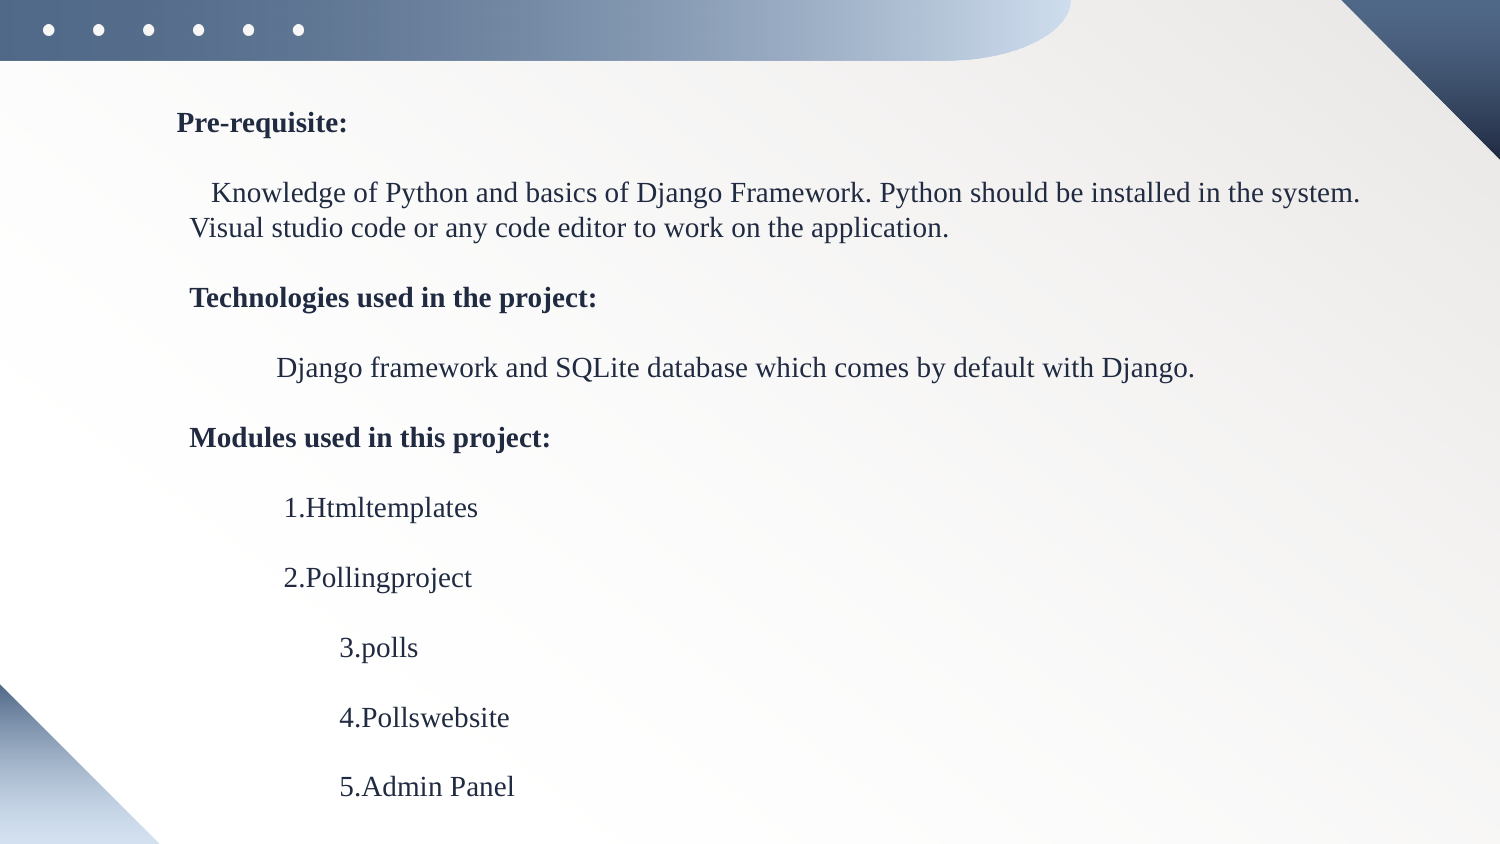

# Pre-requisite:  Knowledge of Python and basics of Django Framework. Python should be installed in the system. Visual studio code or any code editor to work on the application.  Technologies used in the project:  Django framework and SQLite database which comes by default with Django. Modules used in this project: 1.Htmltemplates 2.Pollingproject 3.polls 4.Pollswebsite 5.Admin Panel    Implementation of the Project Creating Project Step-1: Create an empty folder pollster_project in your directory. Step-2: Now switch to your folder and create a virtual environment in this folder using the following command.  pip install pipenv pipenv shell Step-3: A Pipfile will be created in your folder from the above step. Now install Django in your folder using the following command.  pipenv install django Step-4: Now we need to establish the Django project. Run the following command in your folder and initiate a Django project.  django-admin startproject pollster A New Folder with name pollster will be created. Switch to the pollster folder using the following command.  cd pollster The folder structure will look something like this.  Here you can start the server using the following command and check if the application running or not using your http://127.0.0.1:8000/ in your browser.  python manage.py runserver Step-5: Create an app ‘polls‘ using the following command   python manage.py startapp polls